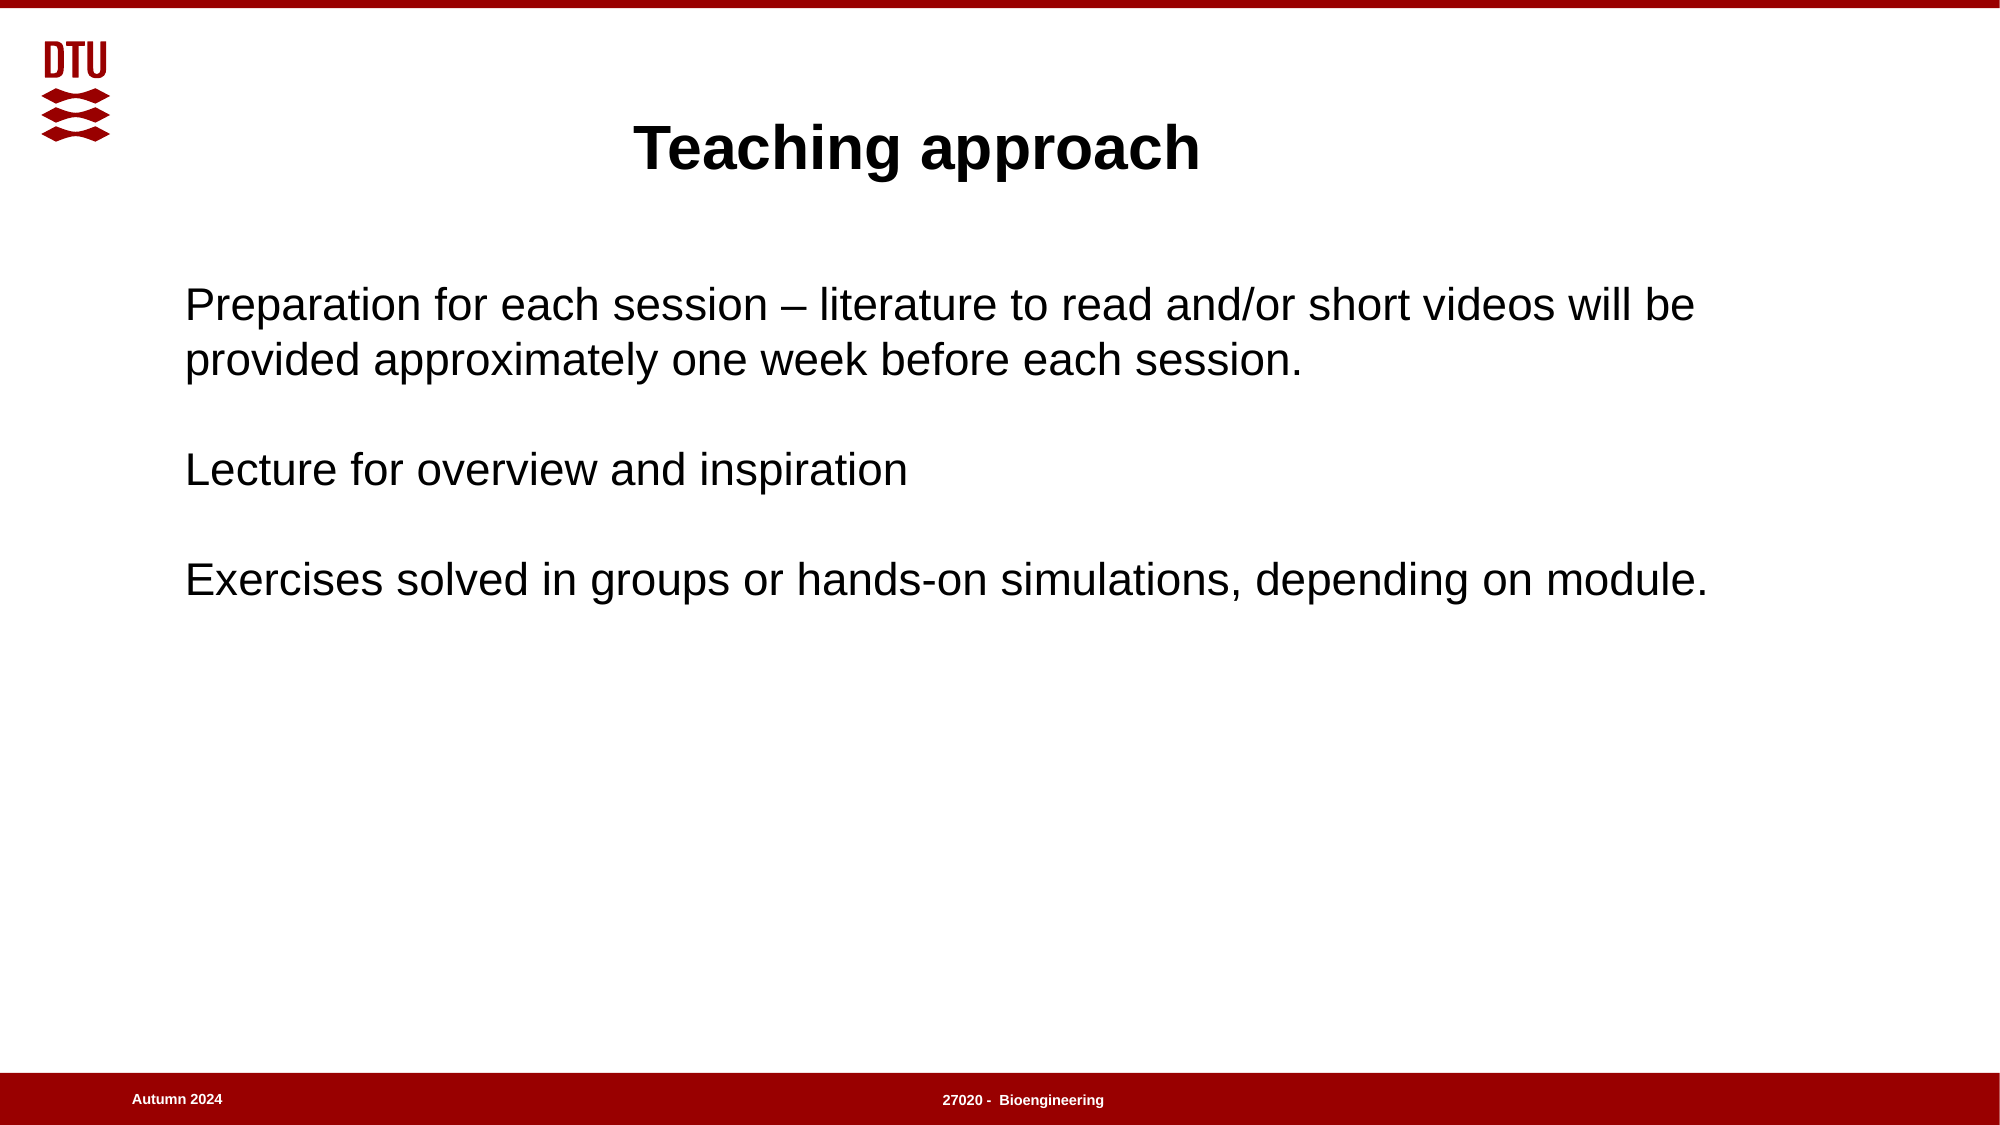

# Teaching approach
Preparation for each session – literature to read and/or short videos will be provided approximately one week before each session.

Lecture for overview and inspiration

Exercises solved in groups or hands-on simulations, depending on module.